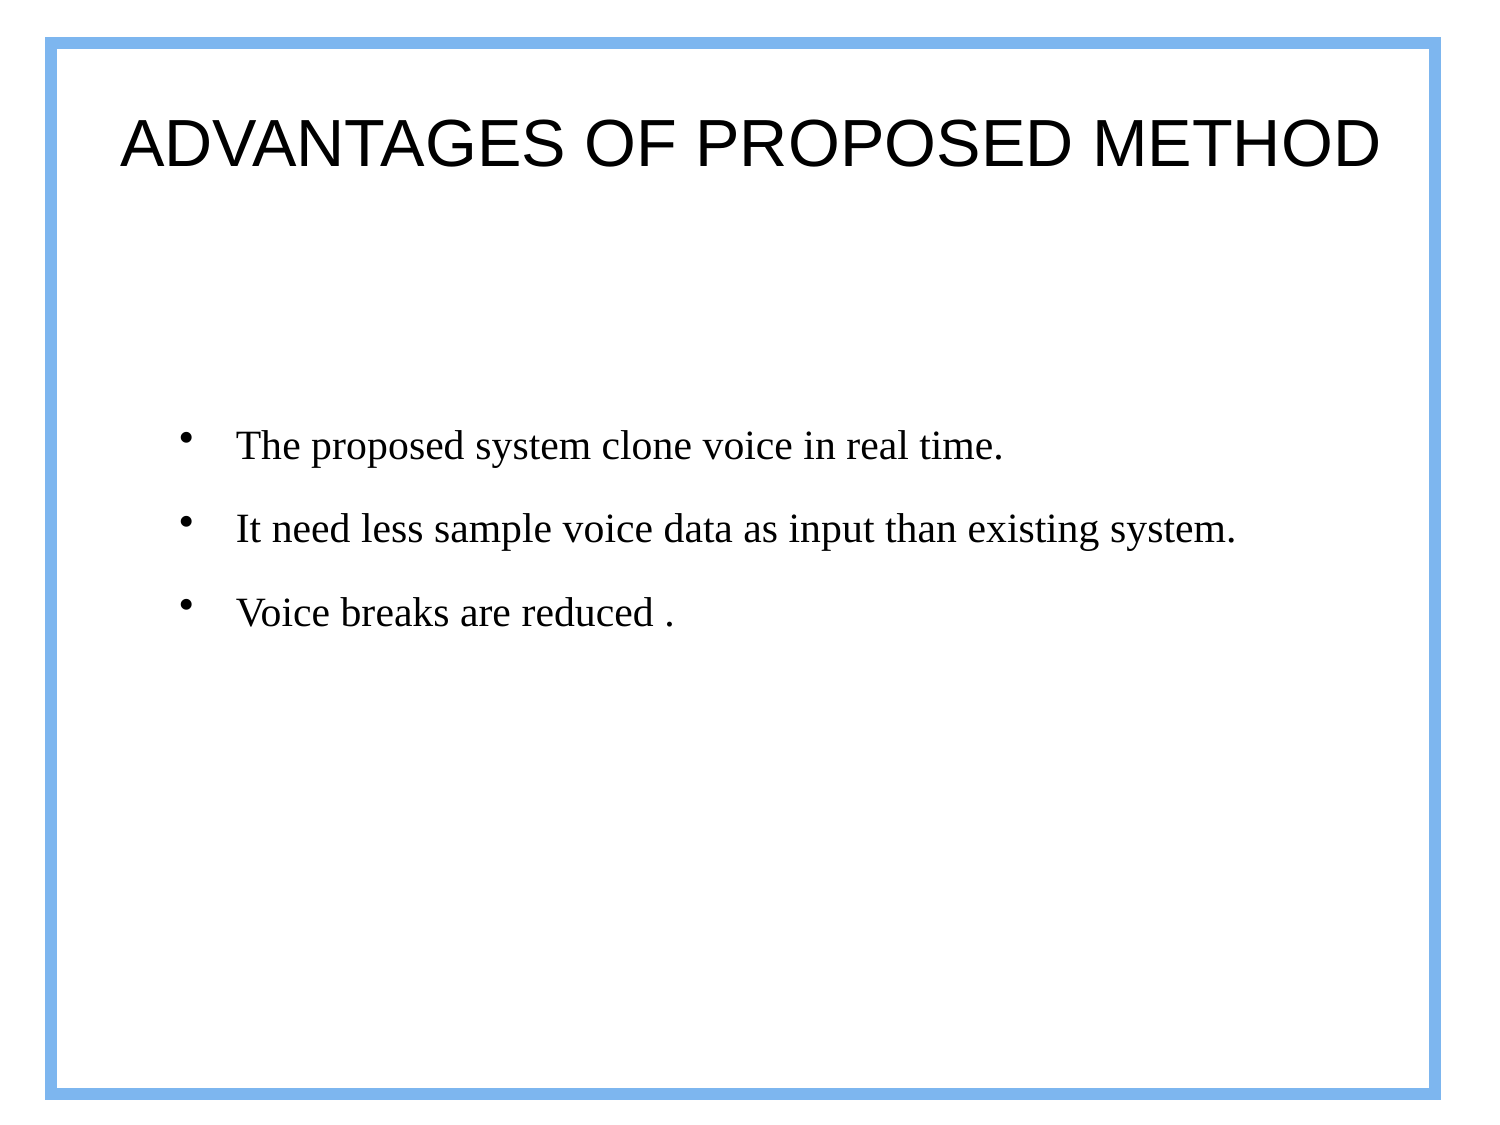

ADVANTAGES OF PROPOSED METHOD
The proposed system clone voice in real time.
It need less sample voice data as input than existing system.
Voice breaks are reduced .